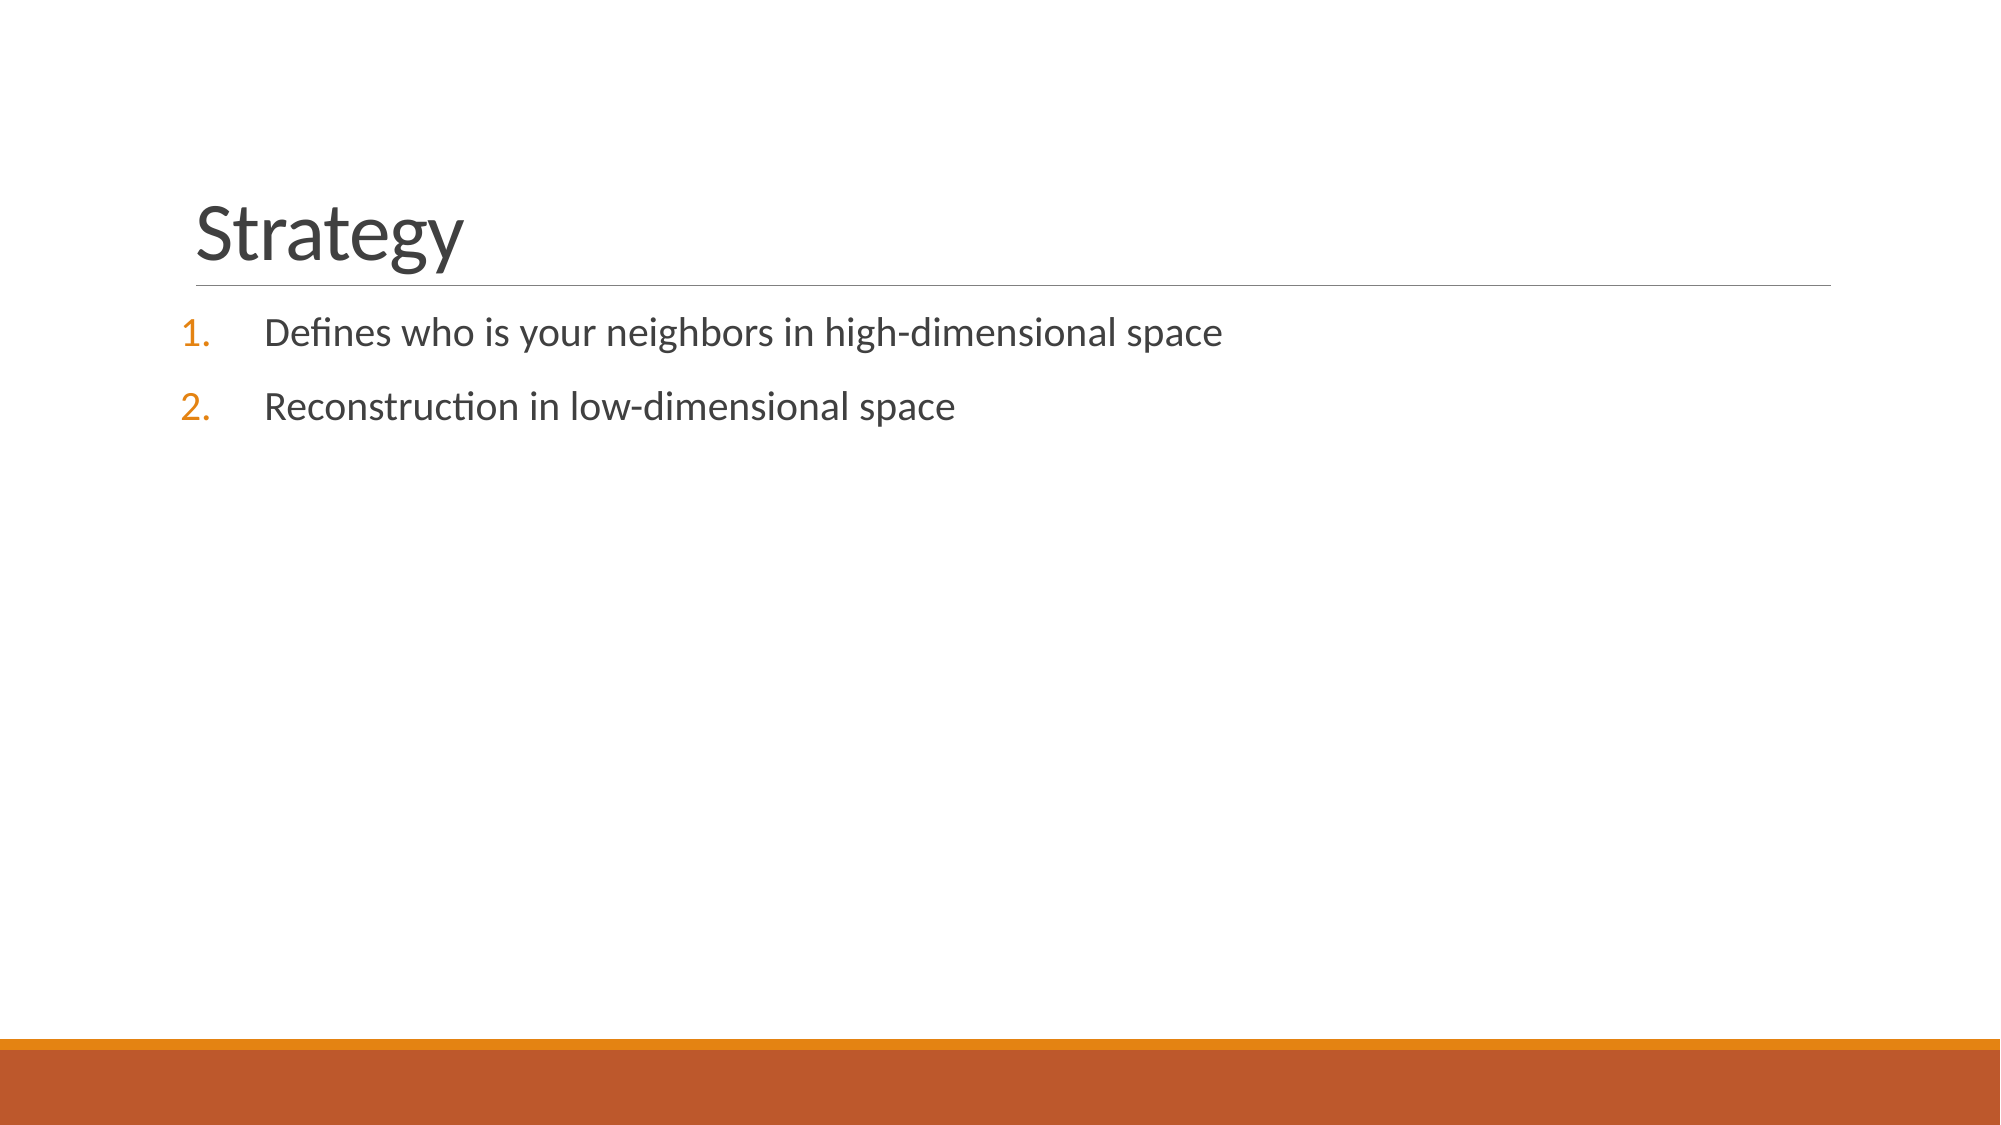

# Strategy
Defines who is your neighbors in high-dimensional space
Reconstruction in low-dimensional space